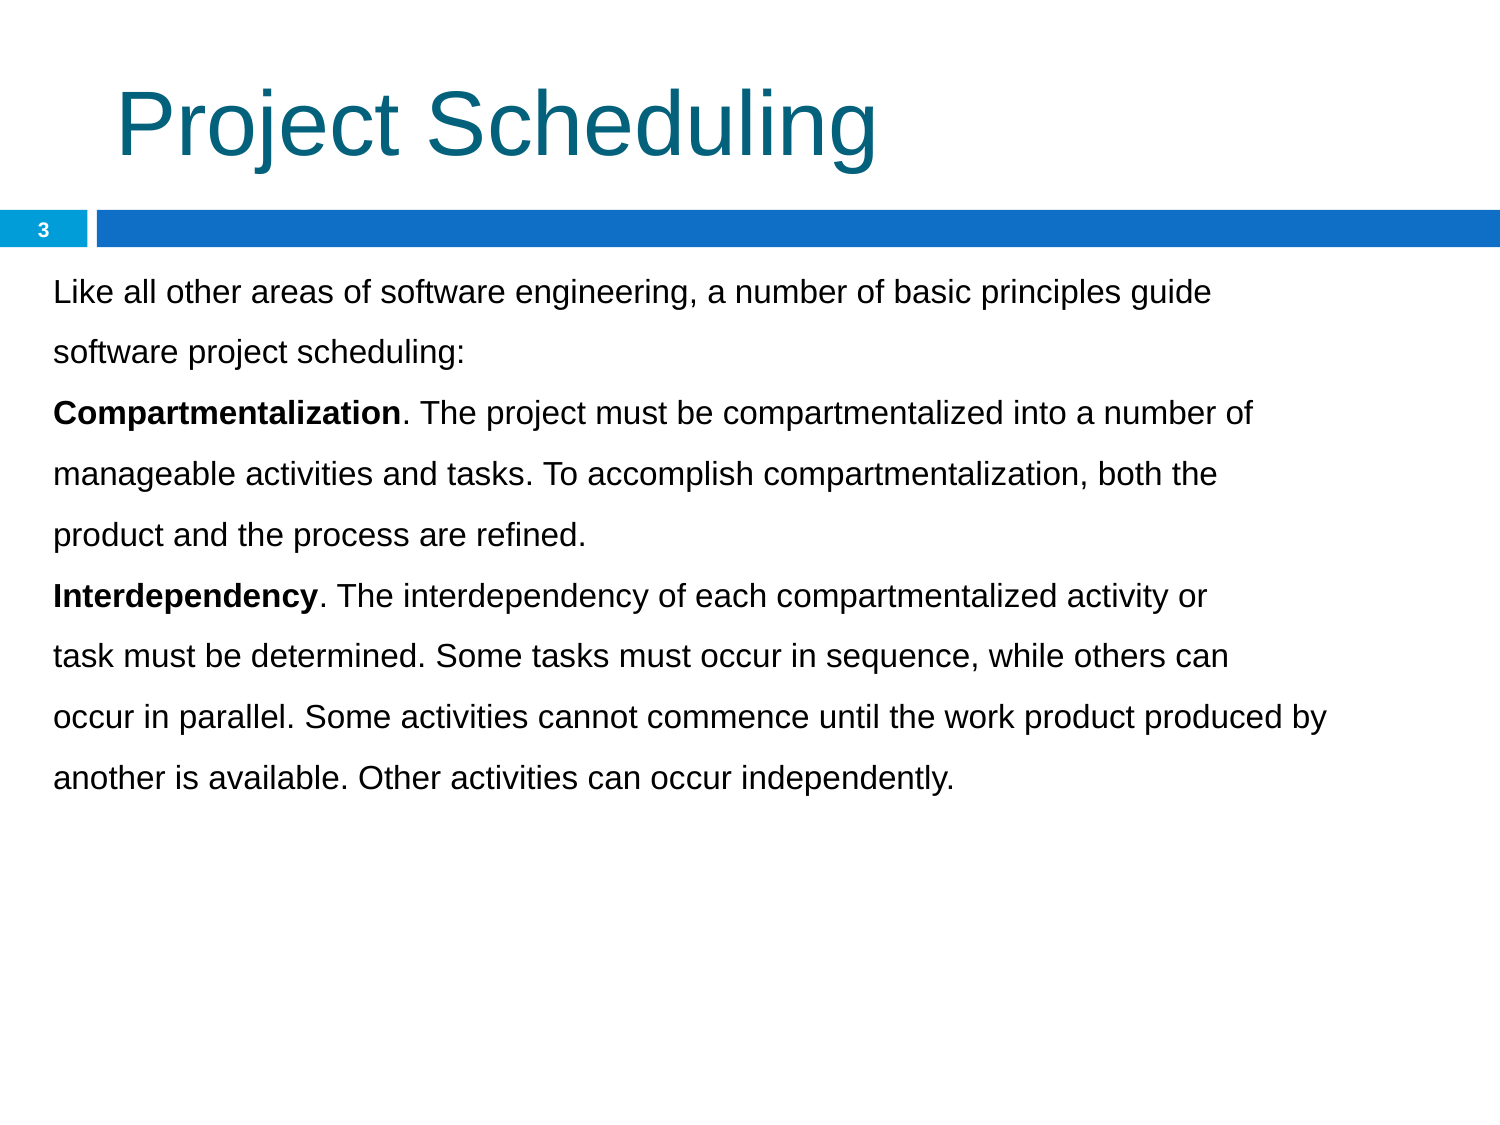

Project Scheduling
3
Like all other areas of software engineering, a number of basic principles guide
software project scheduling:
Compartmentalization. The project must be compartmentalized into a number of
manageable activities and tasks. To accomplish compartmentalization, both the
product and the process are refined.
Interdependency. The interdependency of each compartmentalized activity or
task must be determined. Some tasks must occur in sequence, while others can
occur in parallel. Some activities cannot commence until the work product produced by
another is available. Other activities can occur independently.